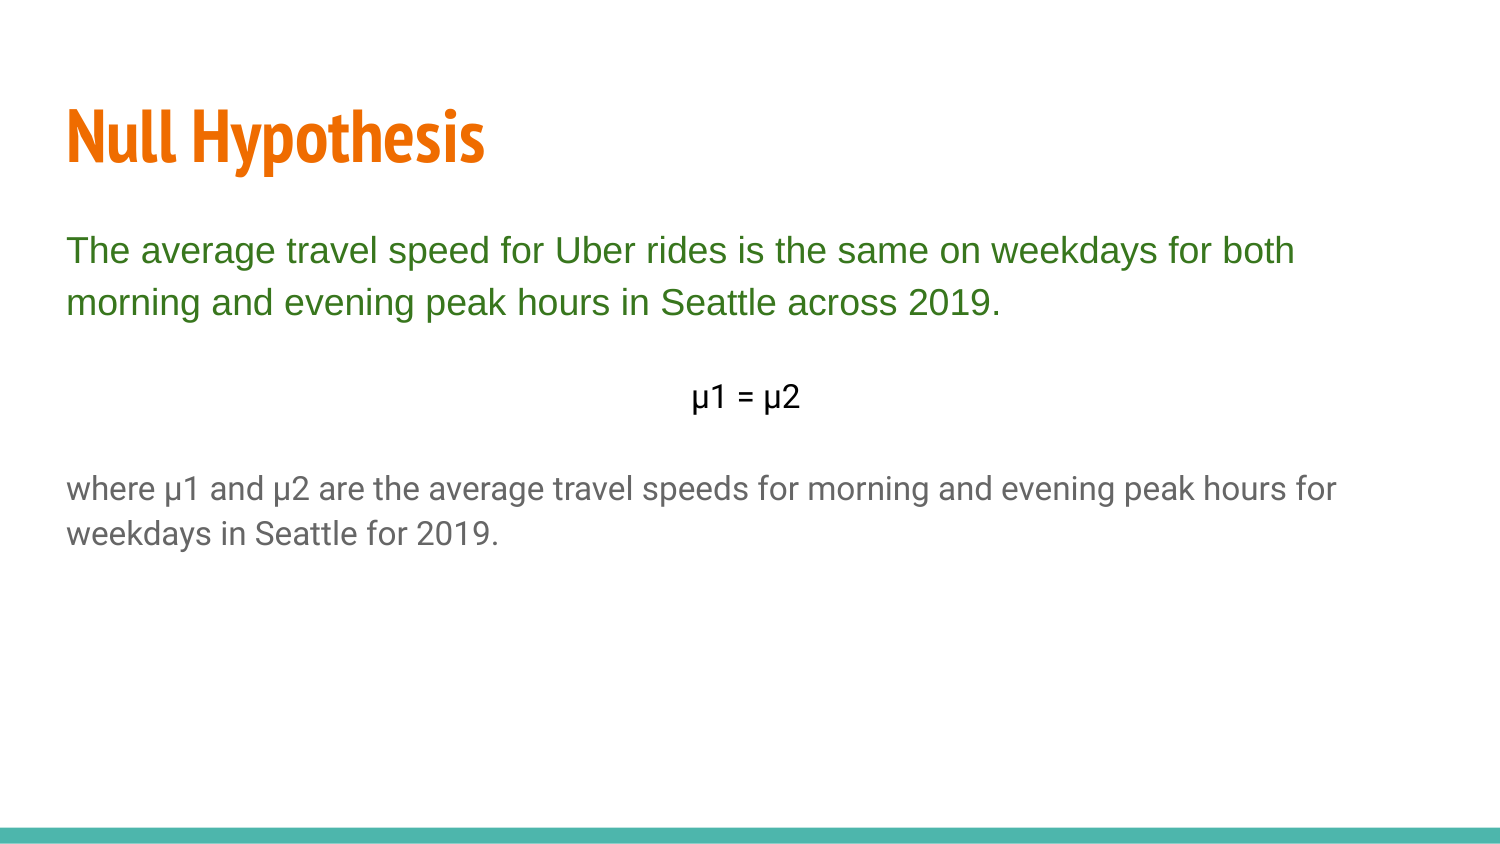

# Null Hypothesis
The average travel speed for Uber rides is the same on weekdays for both morning and evening peak hours in Seattle across 2019.

μ1 = μ2

where μ1 and μ2 are the average travel speeds for morning and evening peak hours for weekdays in Seattle for 2019.